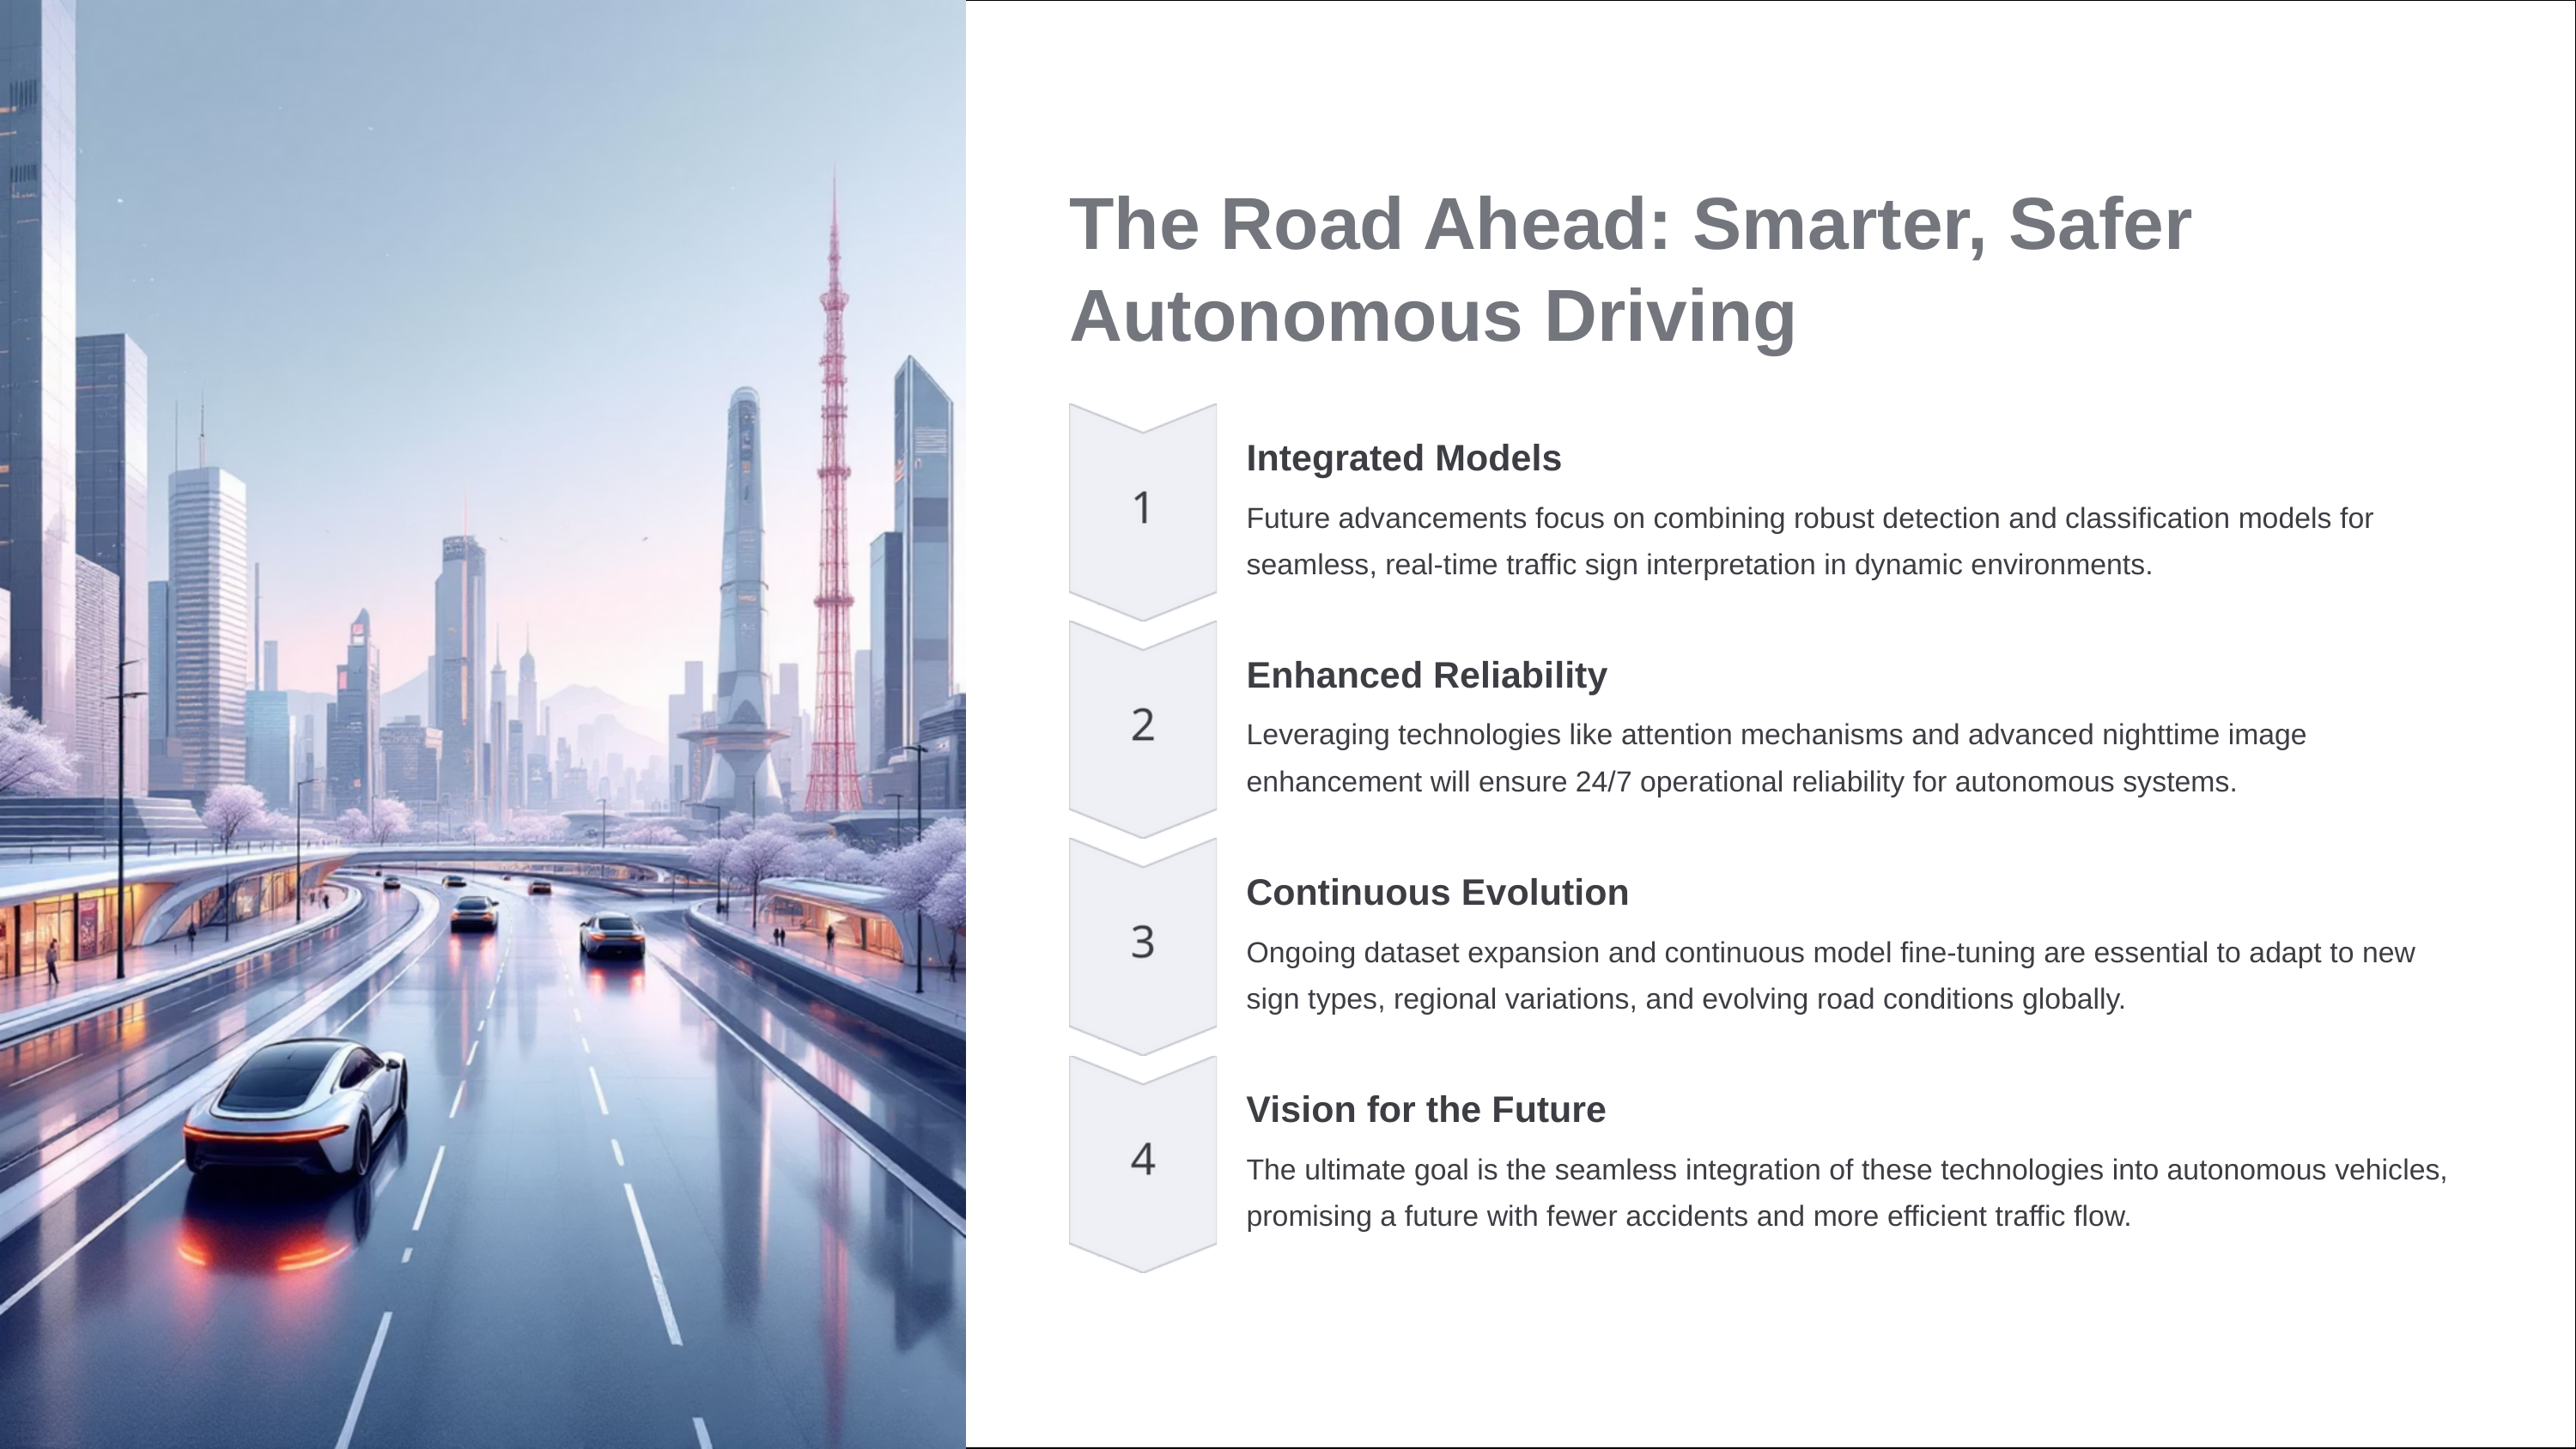

The Road Ahead: Smarter, Safer Autonomous Driving

Integrated Models
Future advancements focus on combining robust detection and classification models for seamless, real-time traffic sign interpretation in dynamic environments.

Enhanced Reliability
Leveraging technologies like attention mechanisms and advanced nighttime image enhancement will ensure 24/7 operational reliability for autonomous systems.

Continuous Evolution
Ongoing dataset expansion and continuous model fine-tuning are essential to adapt to new sign types, regional variations, and evolving road conditions globally.

Vision for the Future
The ultimate goal is the seamless integration of these technologies into autonomous vehicles, promising a future with fewer accidents and more efficient traffic flow.